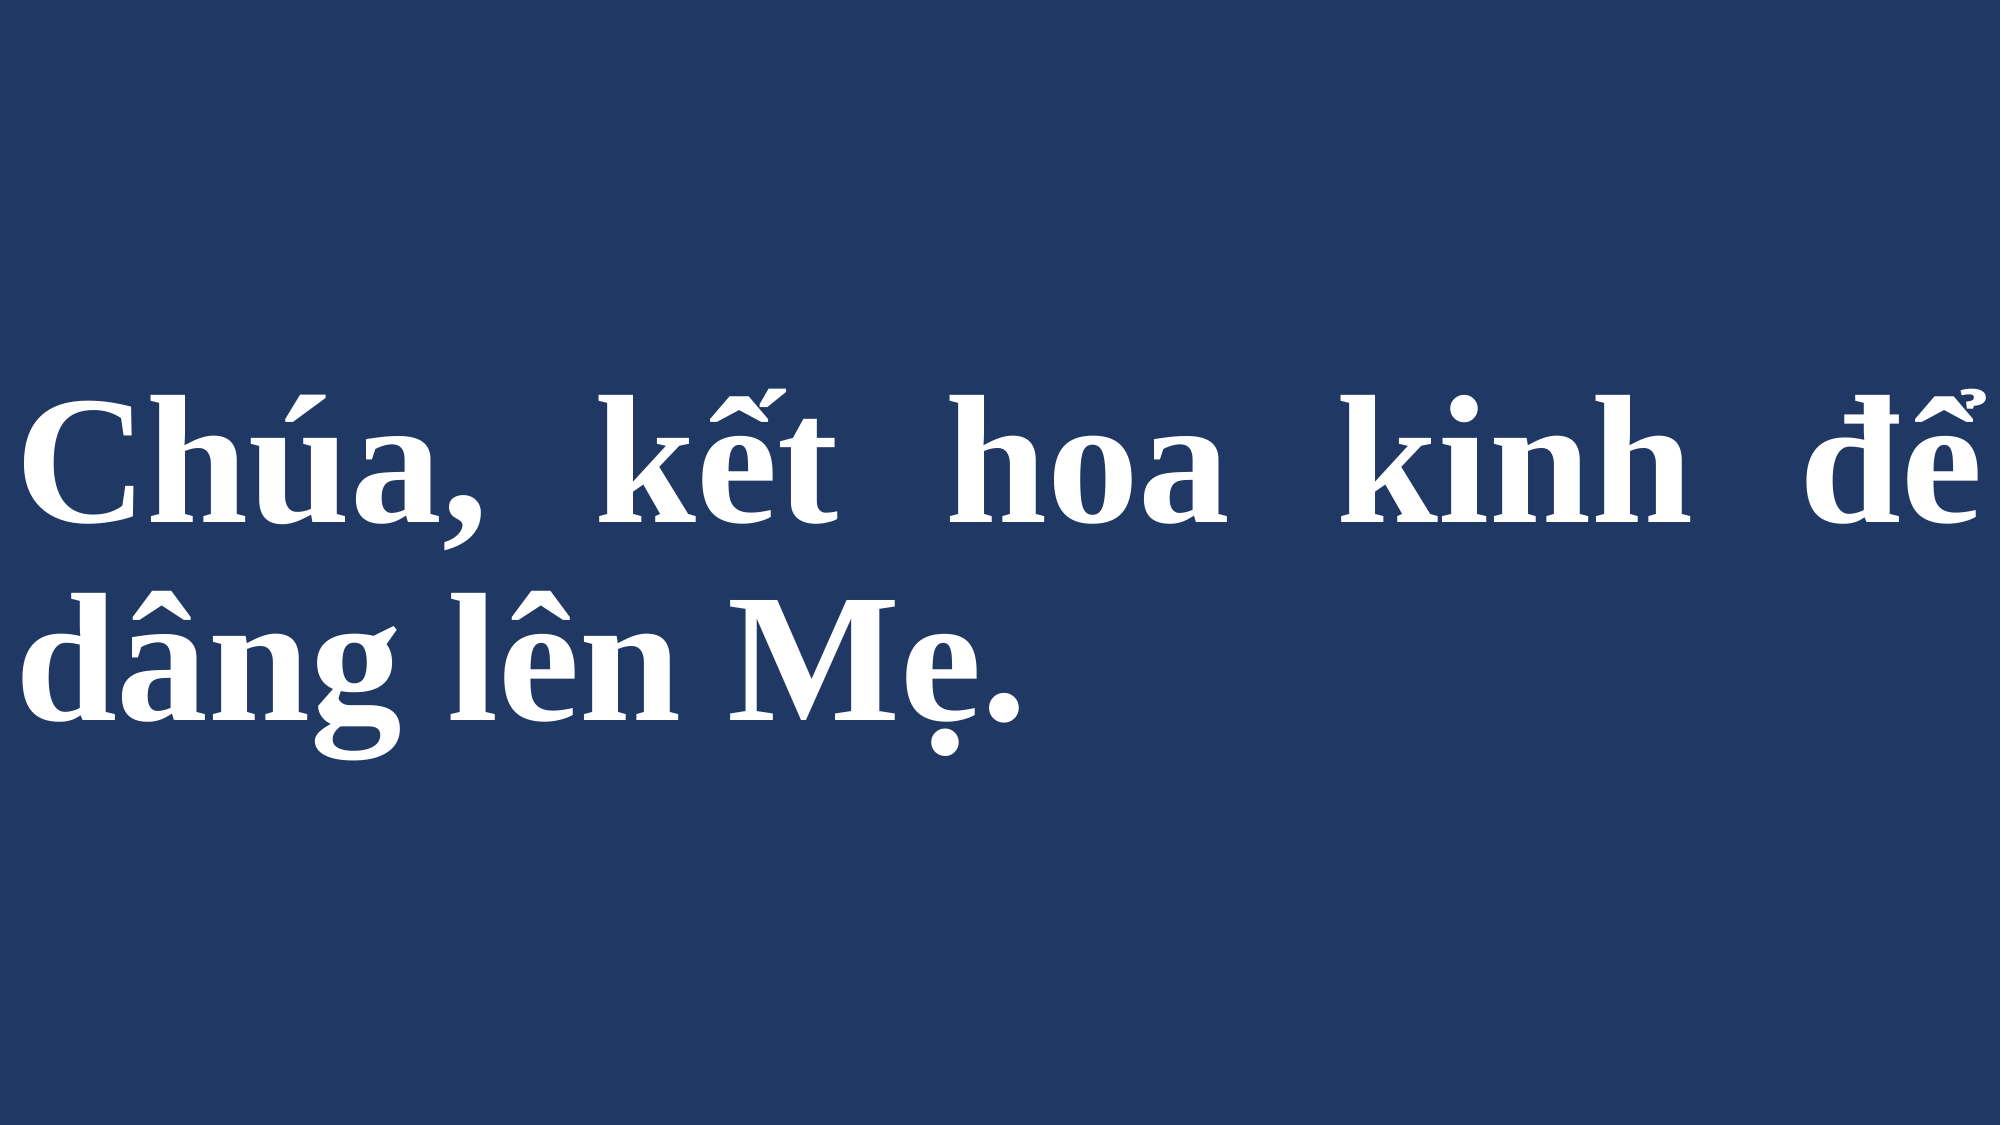

# Chúa, kết hoa kinh để dâng lên Mẹ.